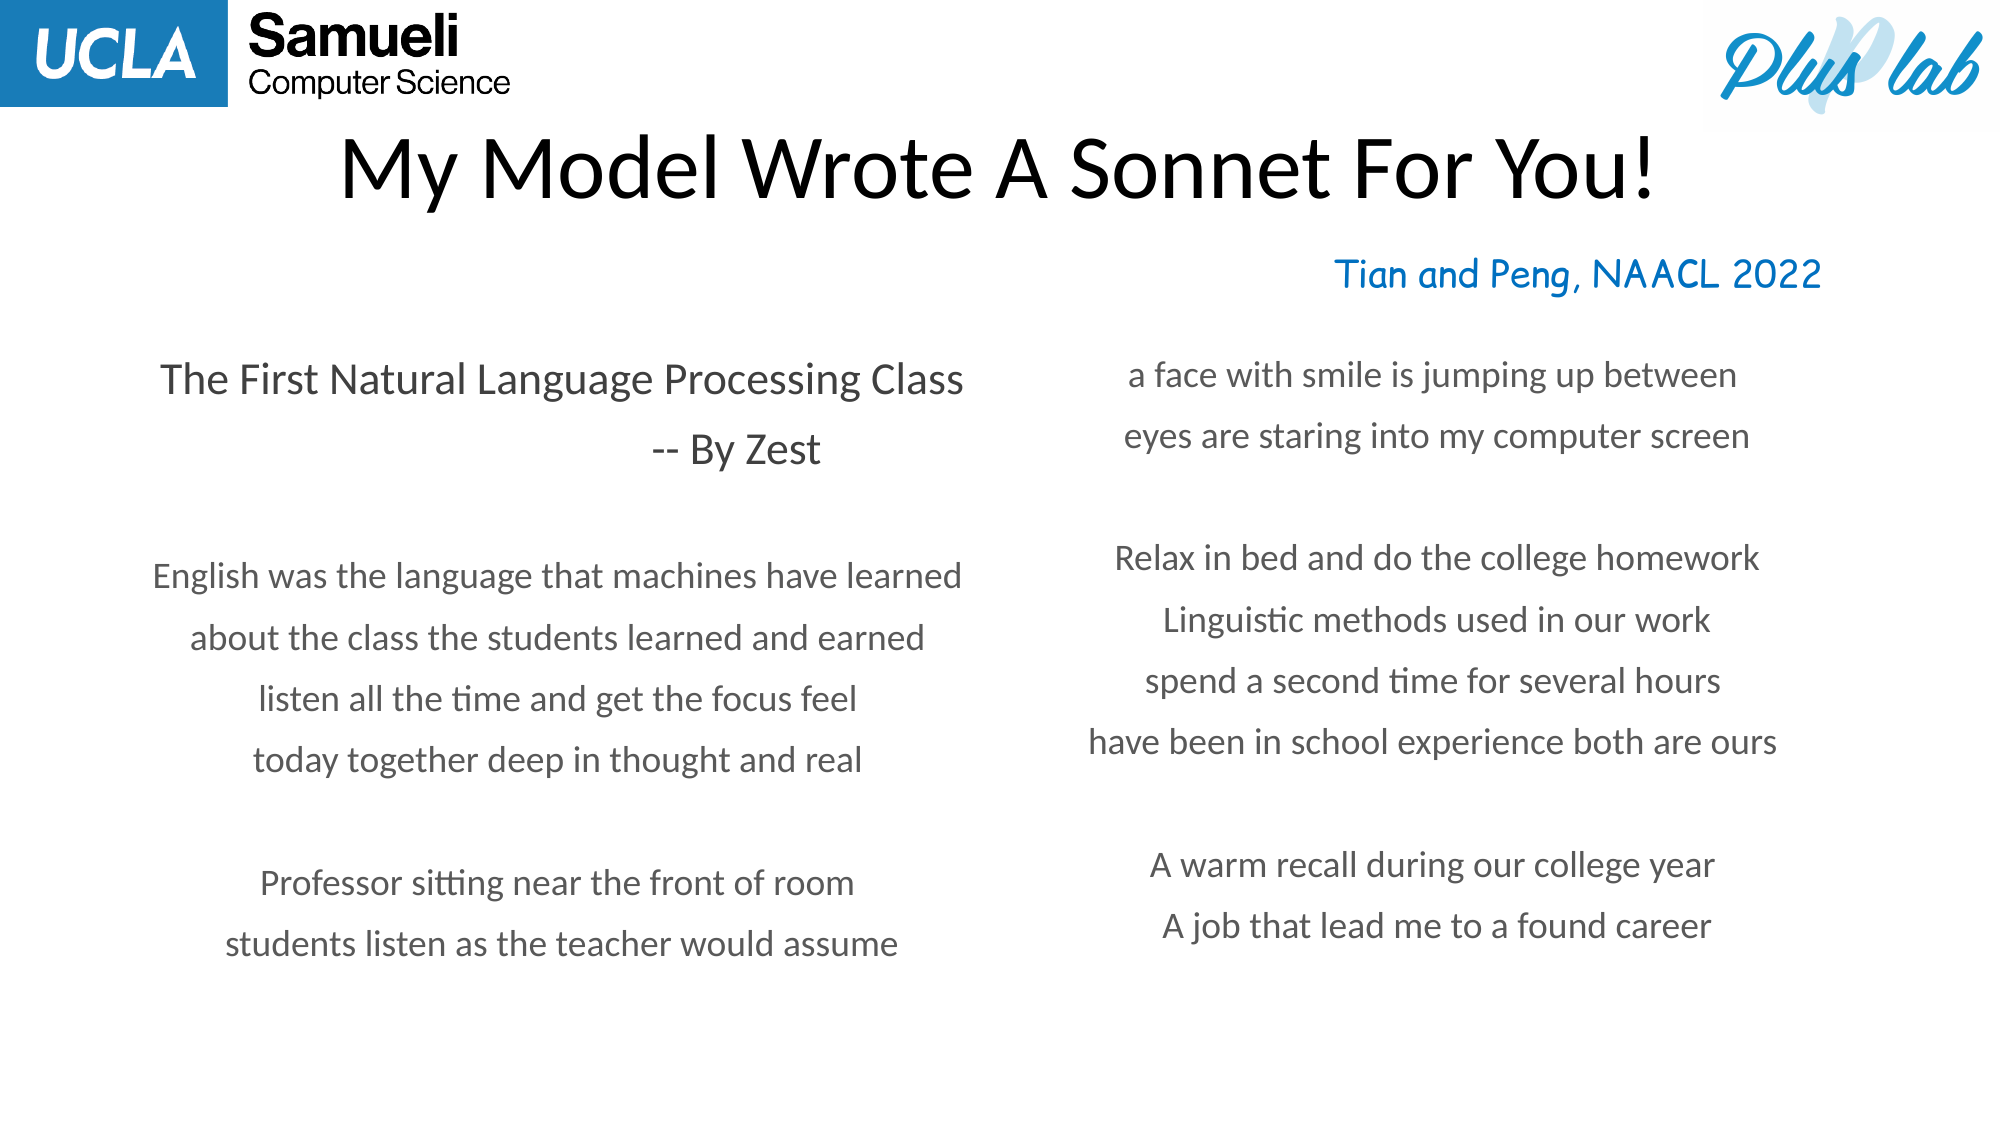

# My Model Wrote A Sonnet For You!
Tian and Peng, NAACL 2022
The First Natural Language Processing Class
                                  -- By Zest

English was the language that machines have learned
about the class the students learned and earned
listen all the time and get the focus feel
today together deep in thought and real

Professor sitting near the front of room
students listen as the teacher would assume
a face with smile is jumping up between
eyes are staring into my computer screen

Relax in bed and do the college homework
 Linguistic methods used in our work
spend a second time for several hours
have been in school experience both are ours

A warm recall during our college year
A job that lead me to a found career